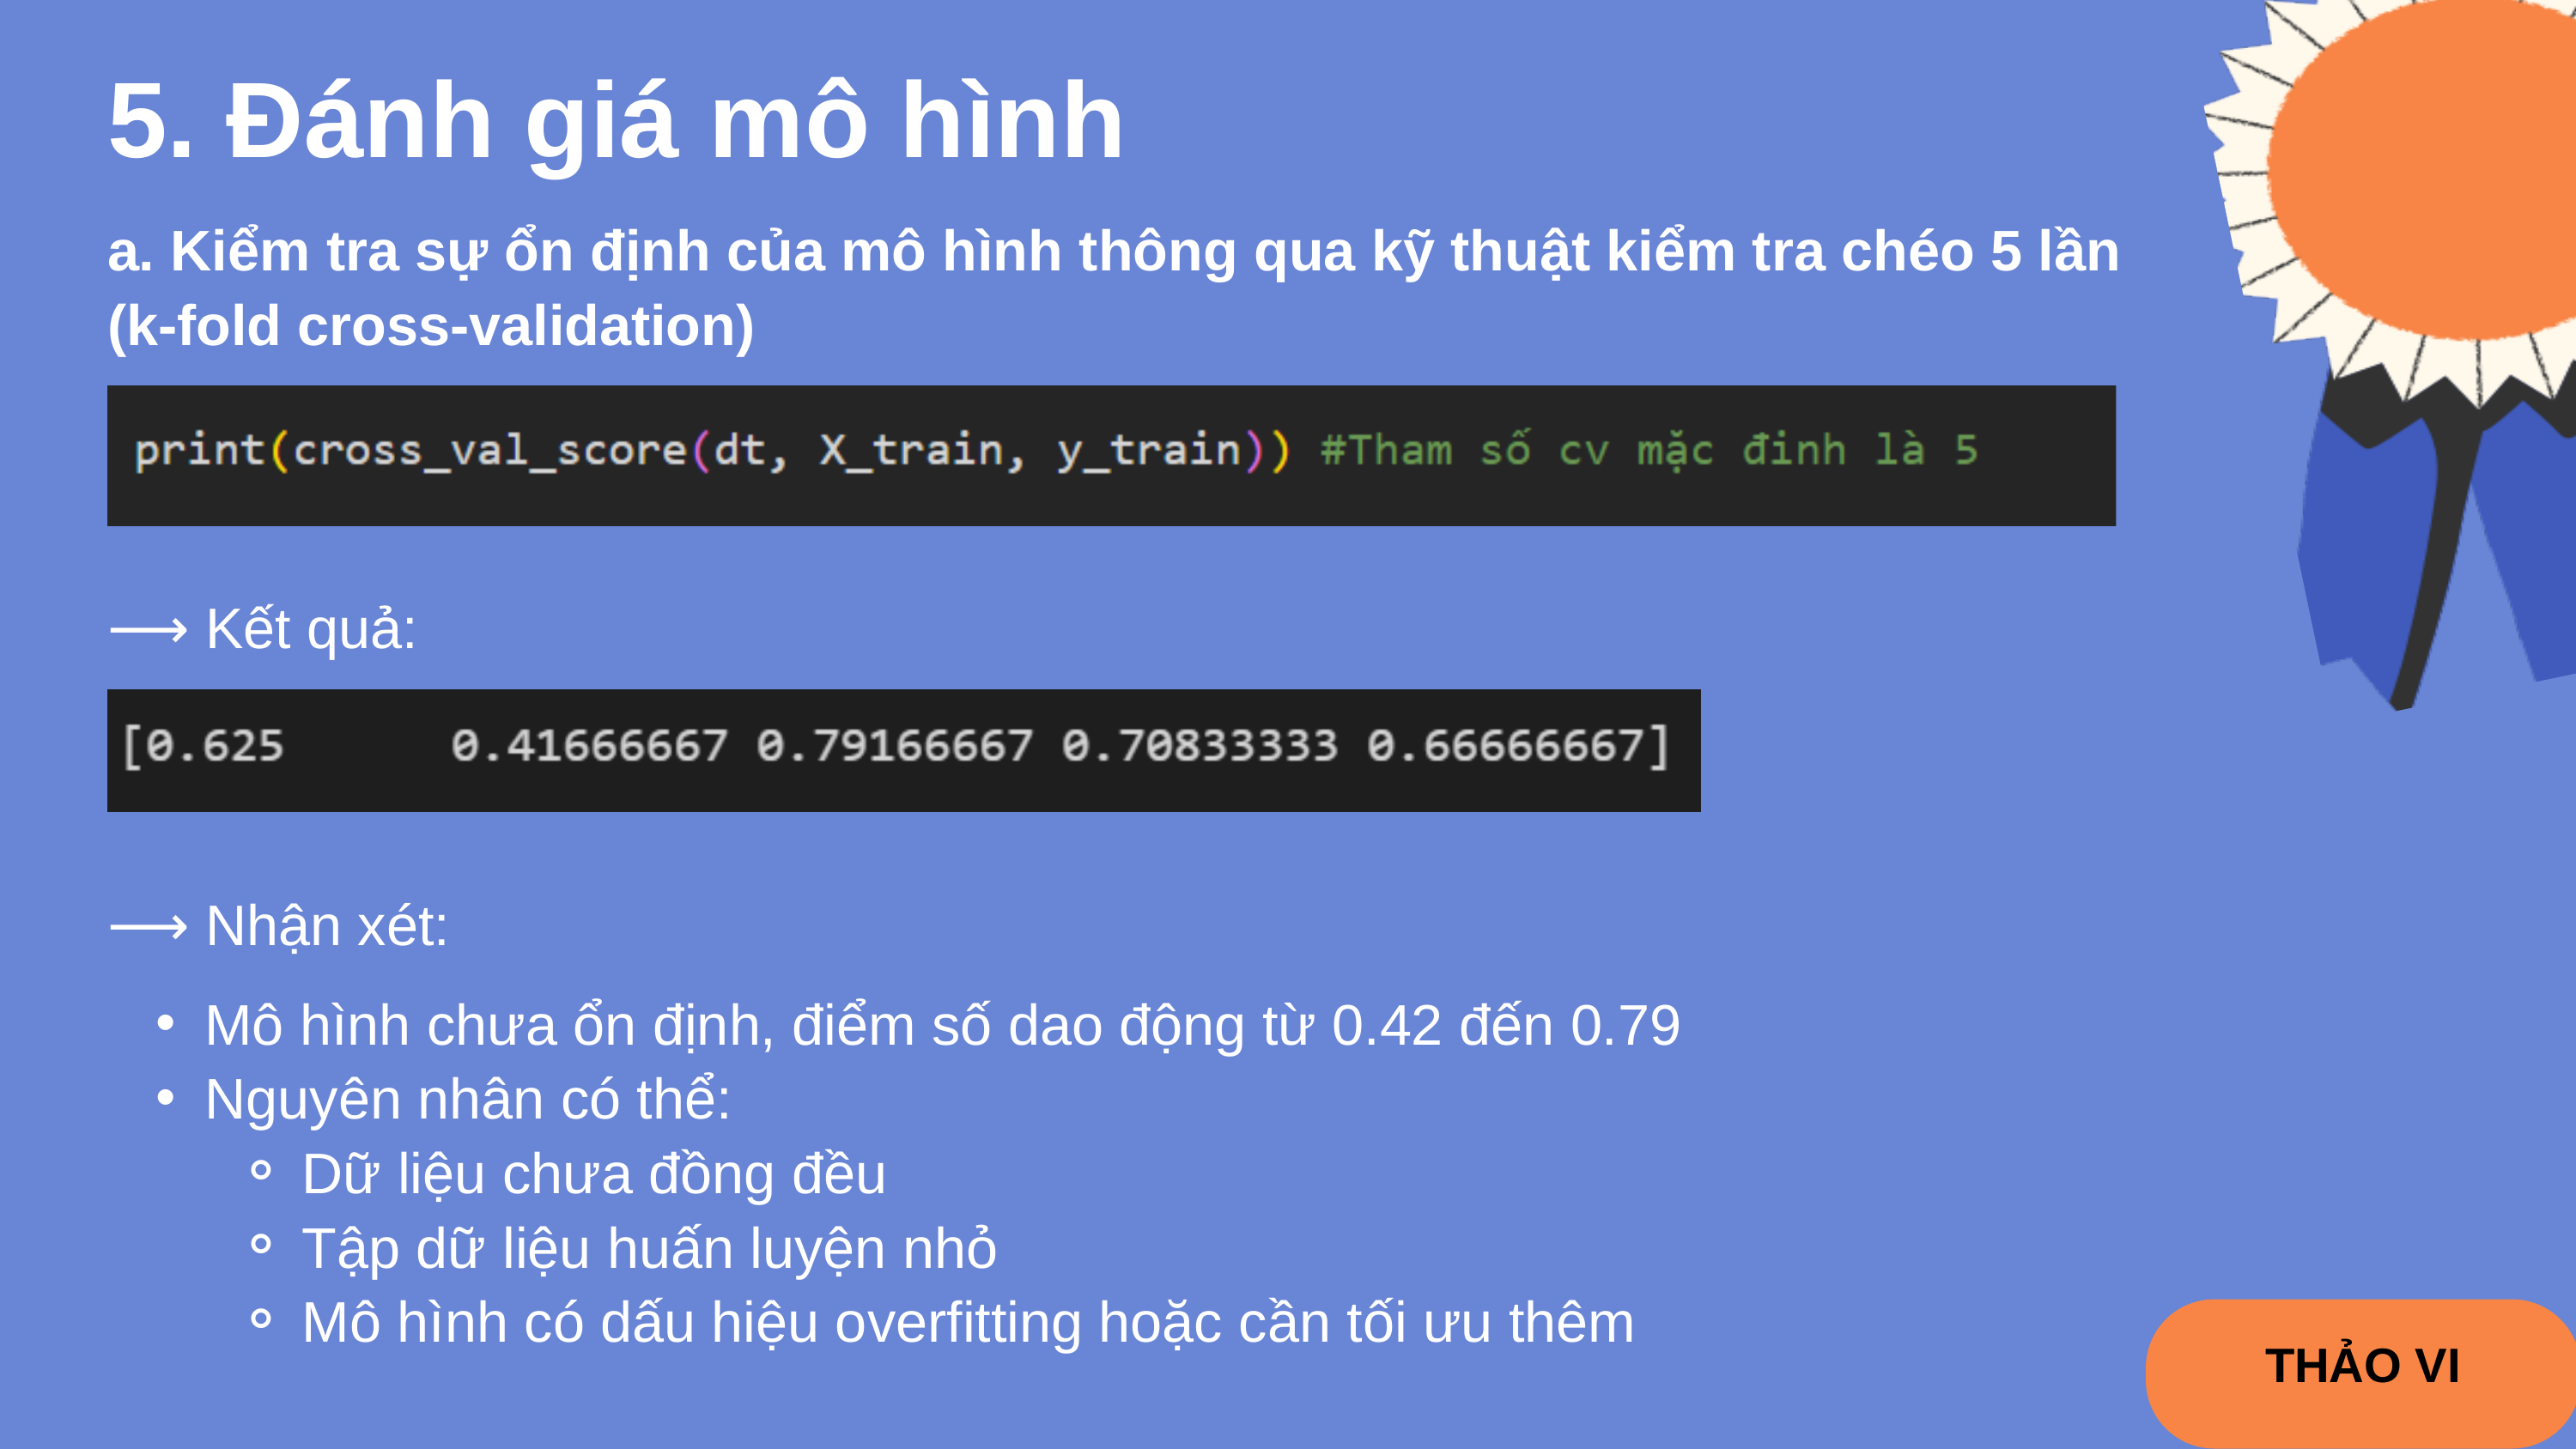

5. Đánh giá mô hình
a. Kiểm tra sự ổn định của mô hình thông qua kỹ thuật kiểm tra chéo 5 lần (k-fold cross-validation)

⟶ Kết quả:

⟶ Nhận xét:
Mô hình chưa ổn định, điểm số dao động từ 0.42 đến 0.79
Nguyên nhân có thể:
Dữ liệu chưa đồng đều
Tập dữ liệu huấn luyện nhỏ
Mô hình có dấu hiệu overfitting hoặc cần tối ưu thêm

THẢO VI